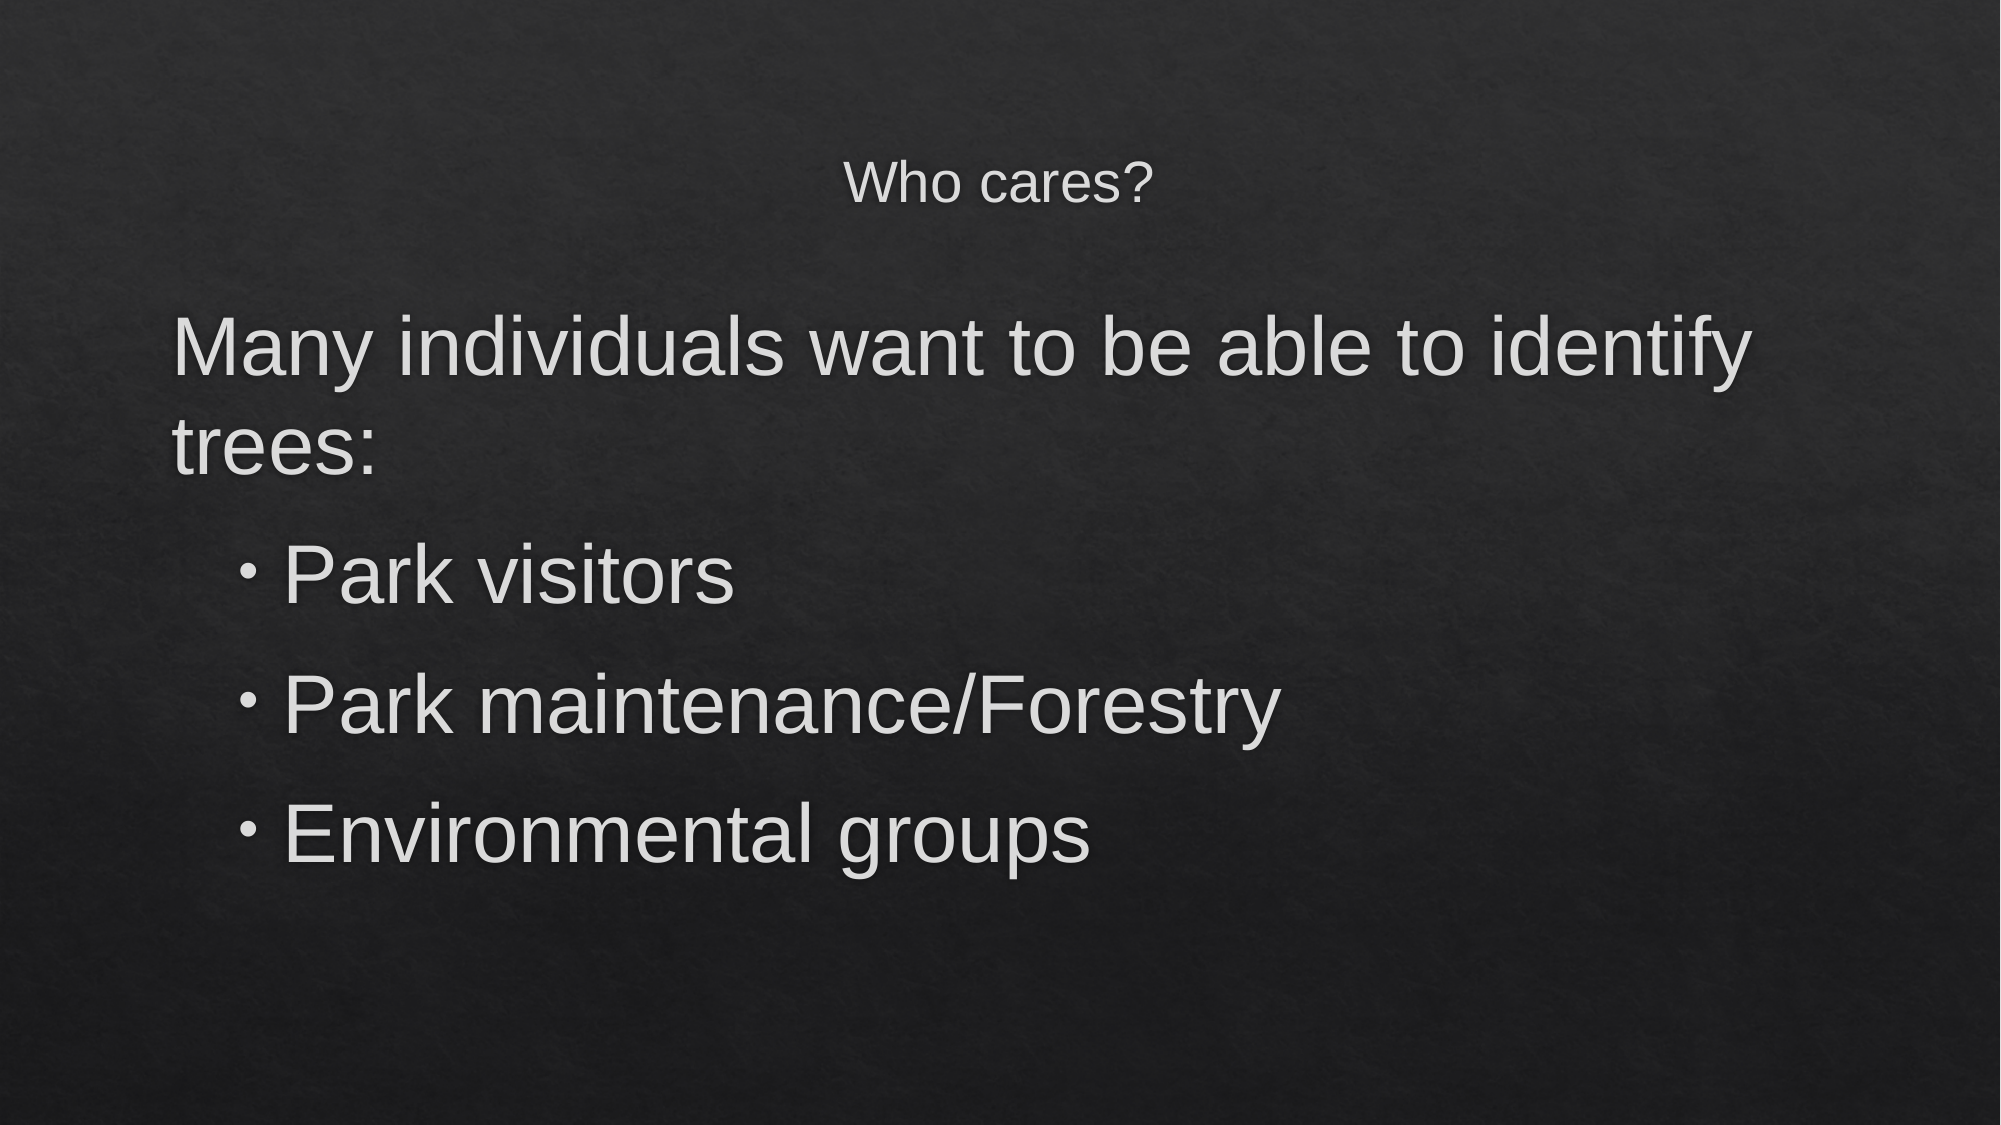

# Who cares?
Many individuals want to be able to identify trees:
Park visitors
Park maintenance/Forestry
Environmental groups